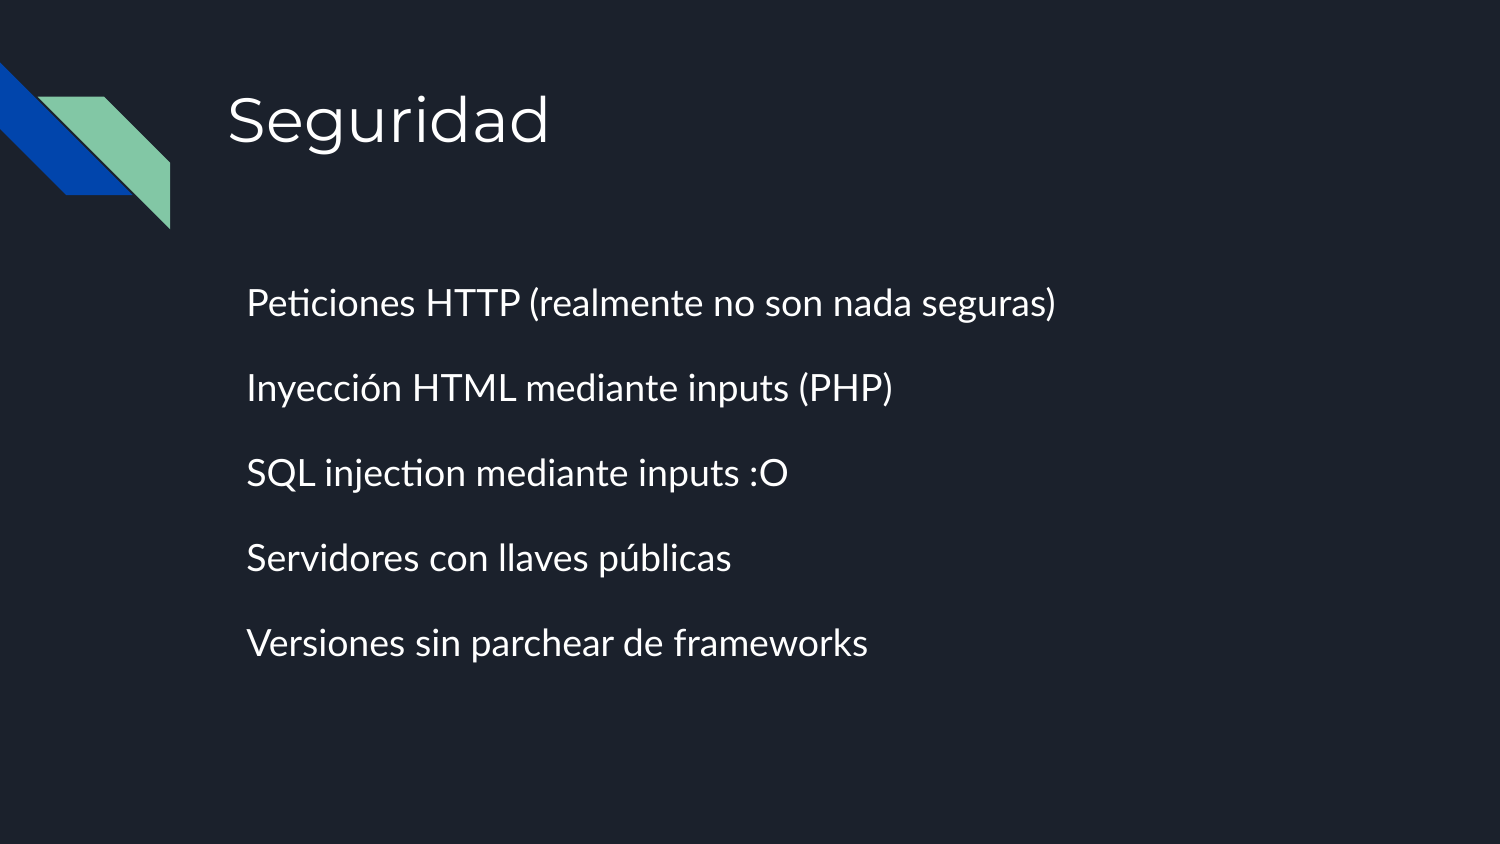

# Seguridad
Peticiones HTTP (realmente no son nada seguras)
Inyección HTML mediante inputs (PHP)
SQL injection mediante inputs :O
Servidores con llaves públicas
Versiones sin parchear de frameworks